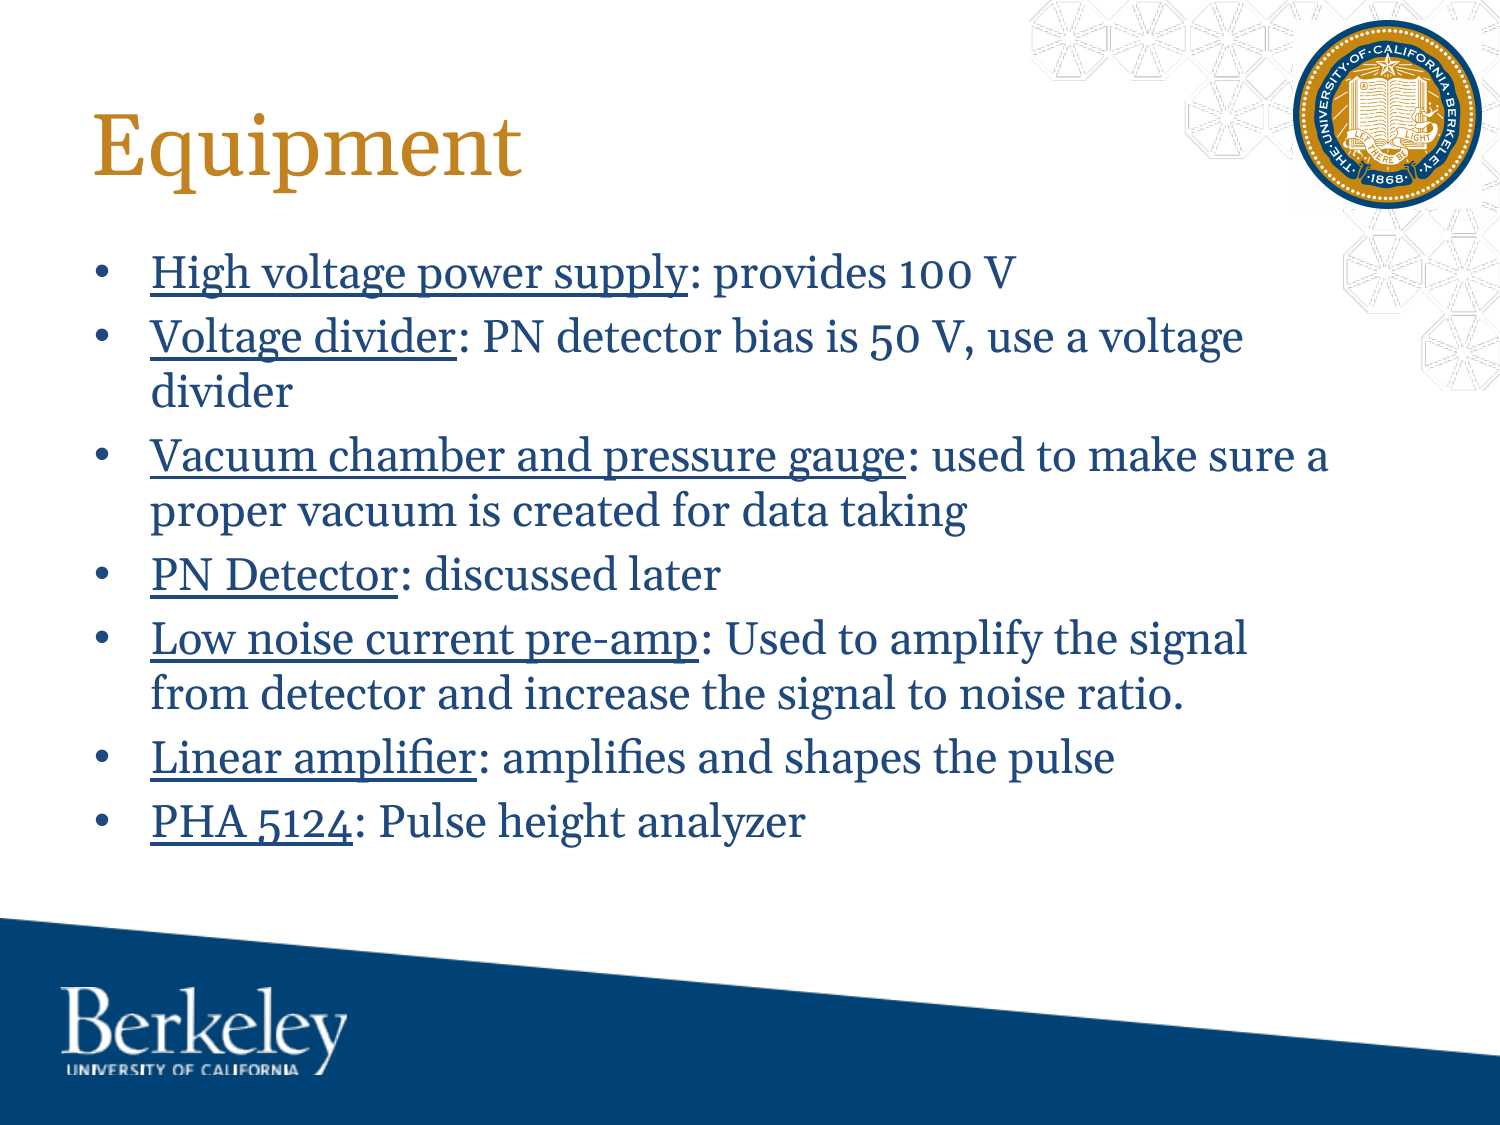

# Equipment
High voltage power supply: provides 100 V
Voltage divider: PN detector bias is 50 V, use a voltage divider
Vacuum chamber and pressure gauge: used to make sure a proper vacuum is created for data taking
PN Detector: discussed later
Low noise current pre-amp: Used to amplify the signal from detector and increase the signal to noise ratio.
Linear amplifier: amplifies and shapes the pulse
PHA 5124: Pulse height analyzer